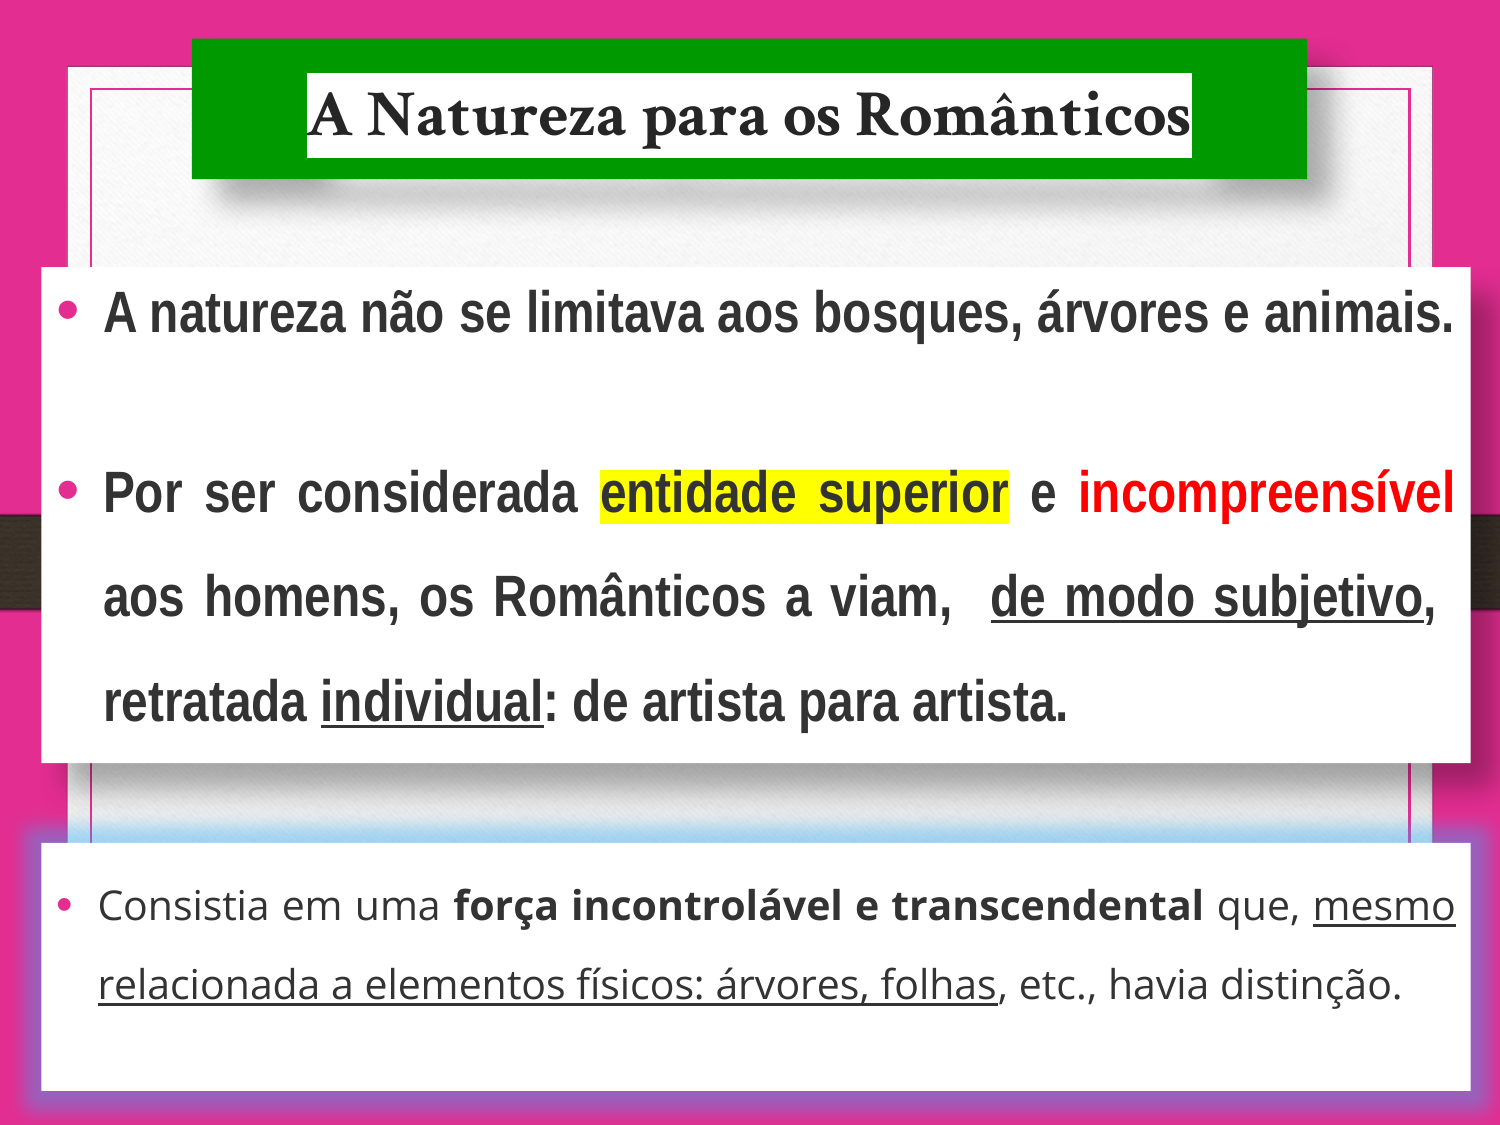

# A Natureza para os Românticos
A natureza não se limitava aos bosques, árvores e animais.

Por ser considerada entidade superior e incompreensível aos homens, os Românticos a viam,  de modo subjetivo,  retratada individual: de artista para artista.

Consistia em uma força incontrolável e transcendental que, mesmo relacionada a elementos físicos: árvores, folhas, etc., havia distinção.